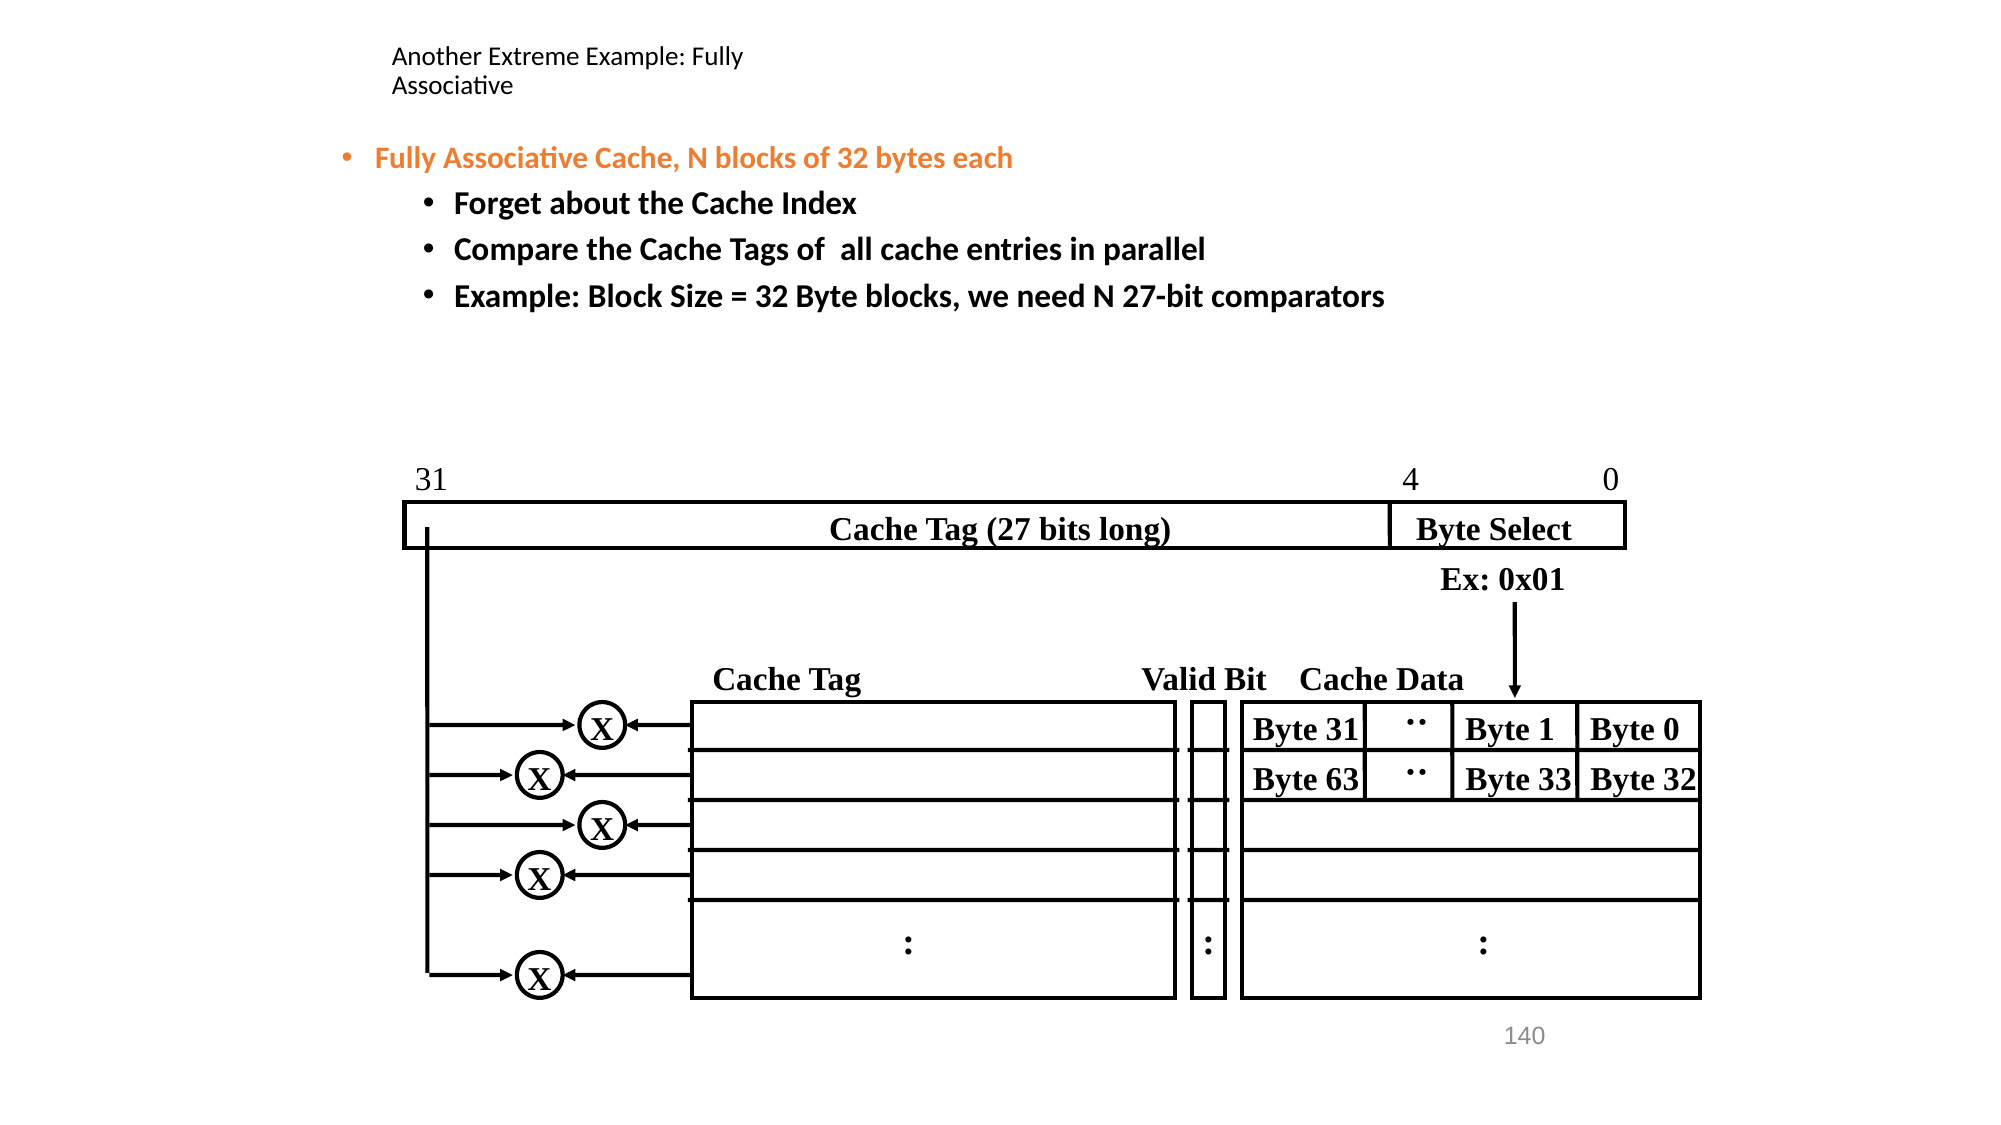

# Another Extreme Example: Fully Associative
Fully Associative Cache, N blocks of 32 bytes each
Forget about the Cache Index
Compare the Cache Tags of  all cache entries in parallel
Example: Block Size = 32 Byte blocks, we need N 27-bit comparators
31
4
0
Cache Tag (27 bits long)
Byte Select

Ex: 0x01

 Cache Tag
Valid Bit
 Cache Data
:
X
Byte 31
Byte 1
Byte 0

:
X

Byte 63

Byte 33
Byte 32

X

X

:
:
:
X

140